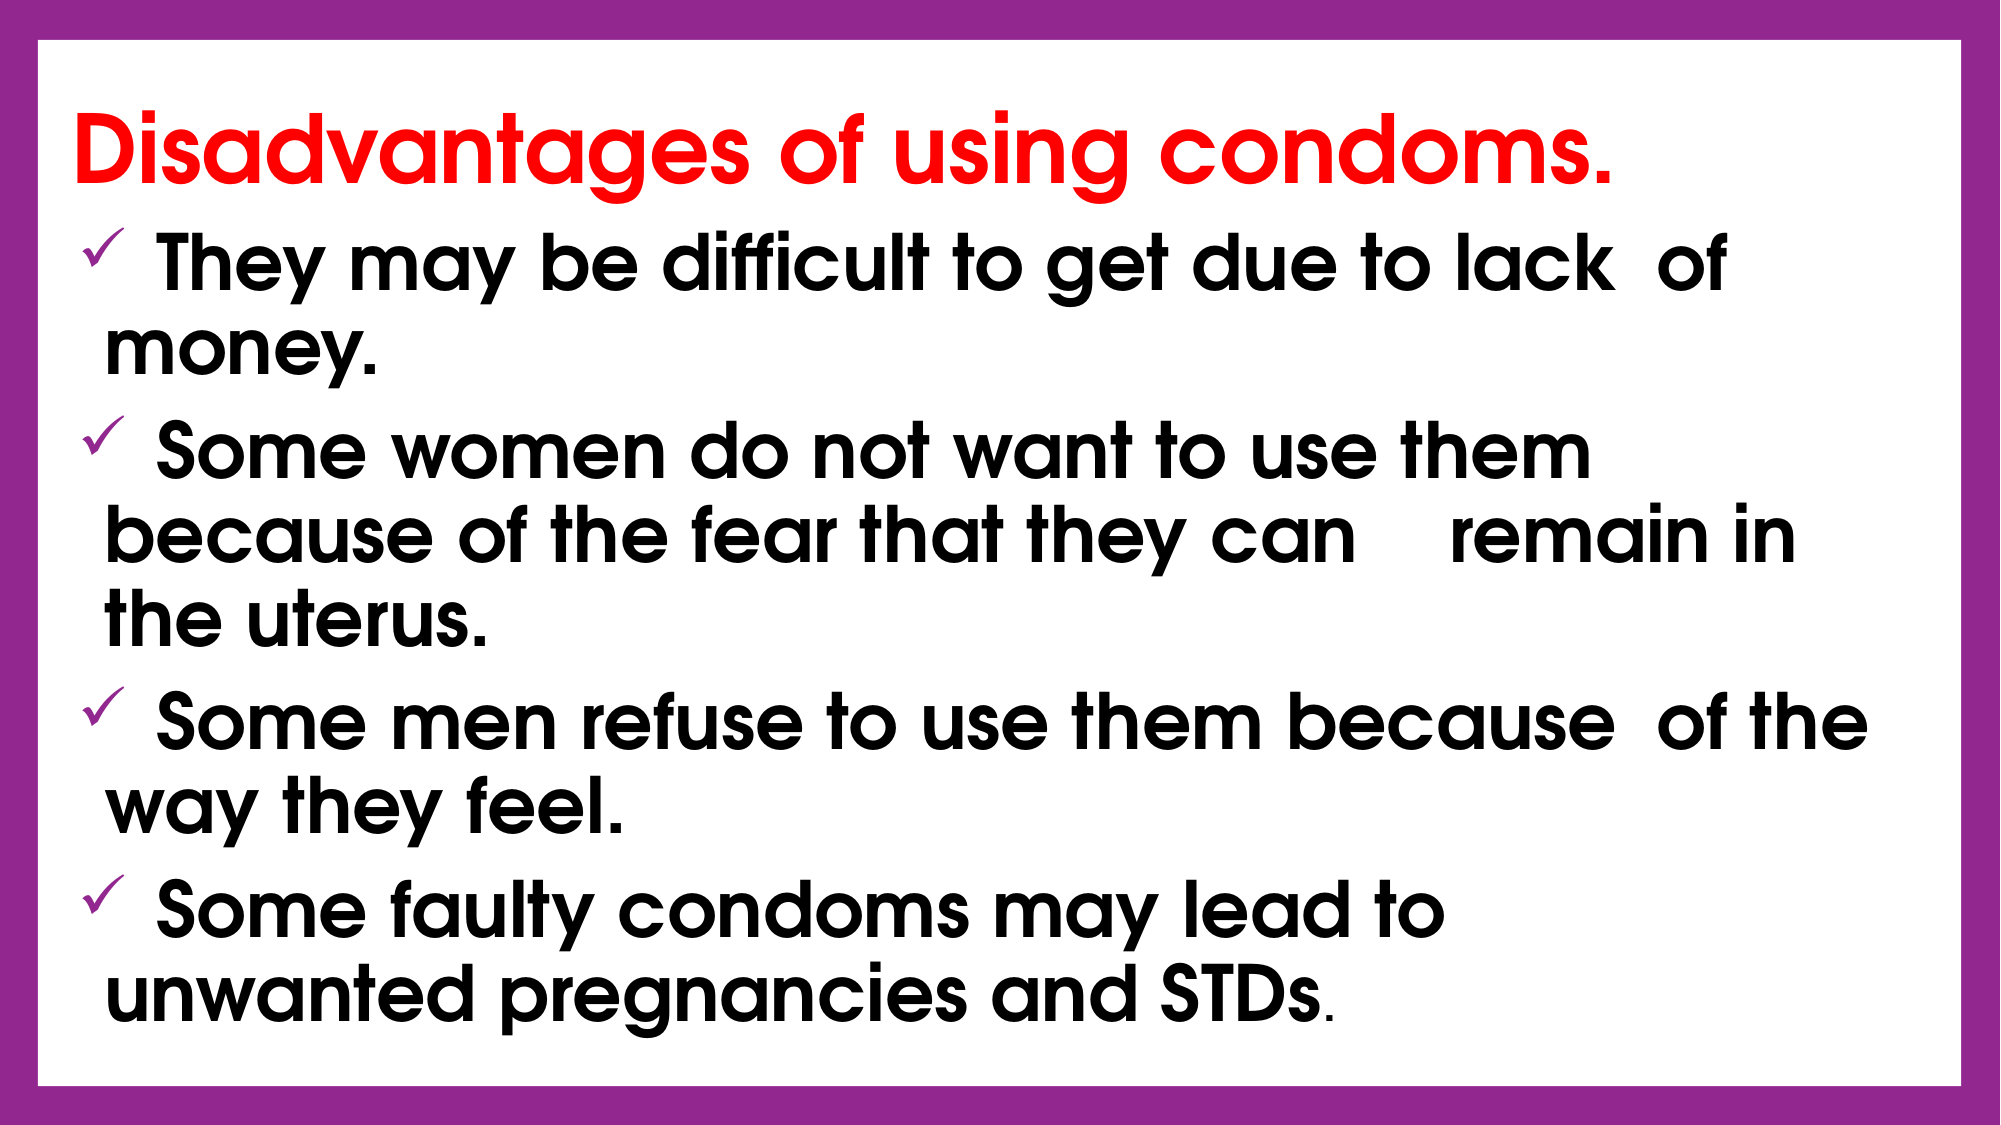

Disadvantages of using condoms.
  They may be difficult to get due to lack 	of money.
  Some women do not want to use them 	because of the fear that they can 	remain in the uterus.
  Some men refuse to use them because 	of the way they feel.
  Some faulty condoms may lead to 	unwanted pregnancies and STDs.